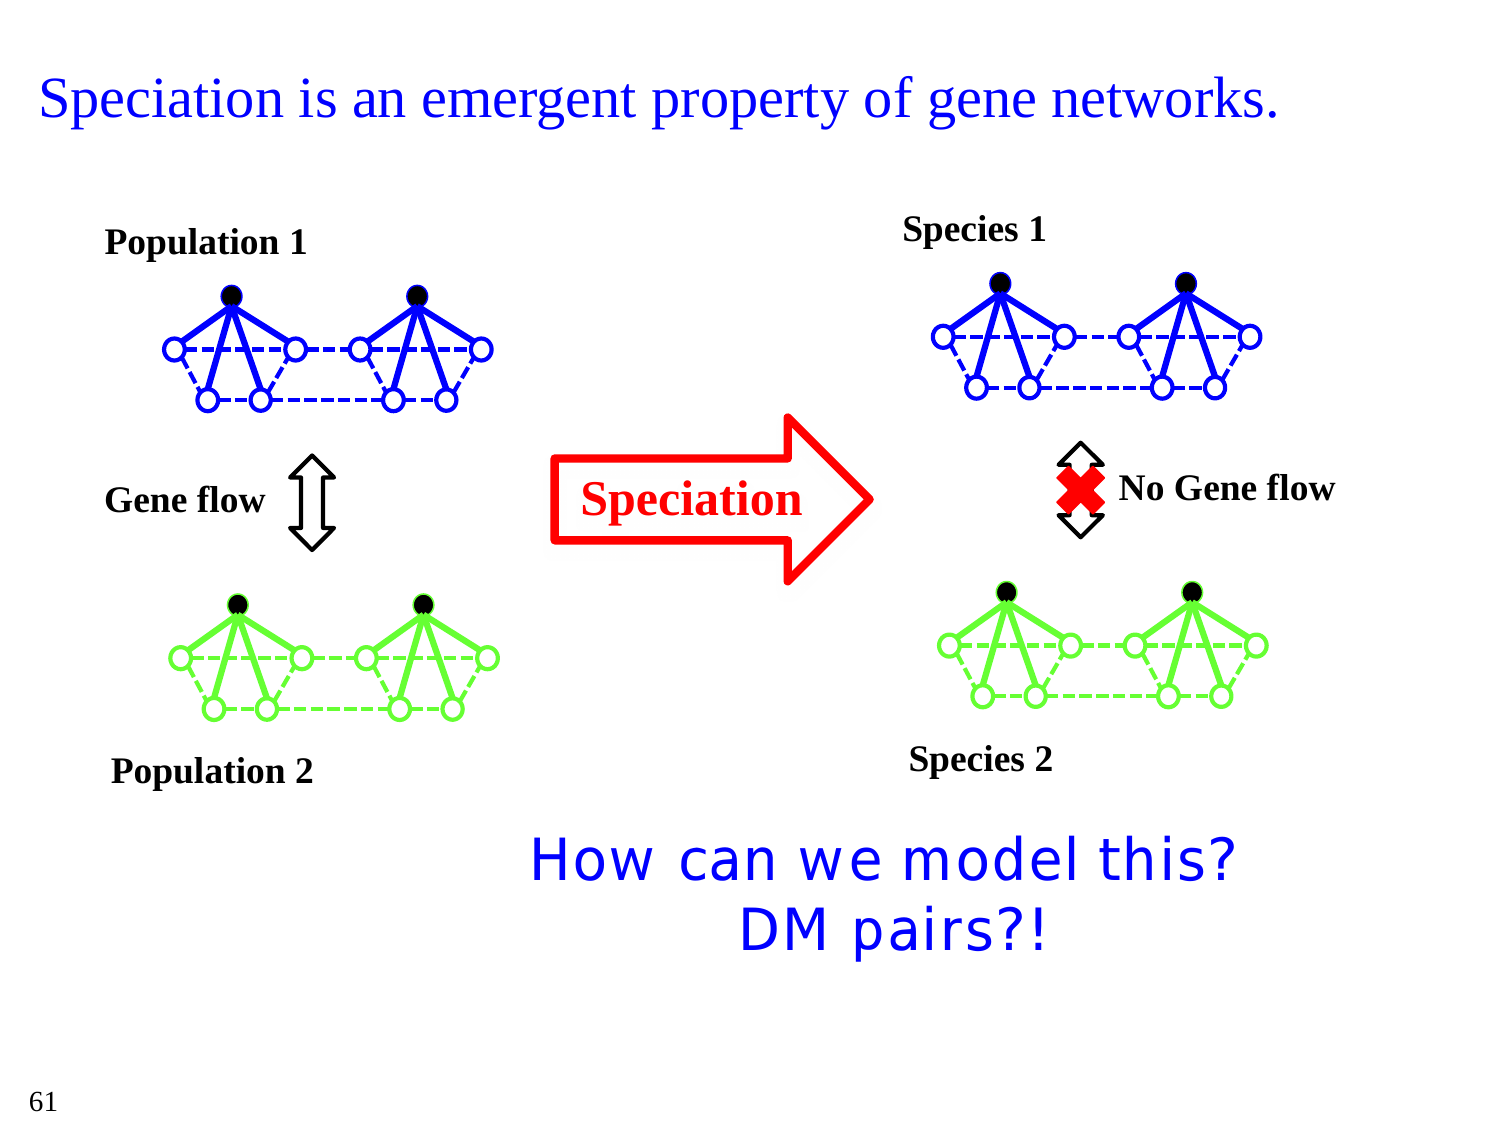

# Speciation is an emergent property of gene networks.
Species 1
Population 1

Speciation

No Gene flow
Gene flow

Species 2
Population 2
How can we model this?
DM pairs?!